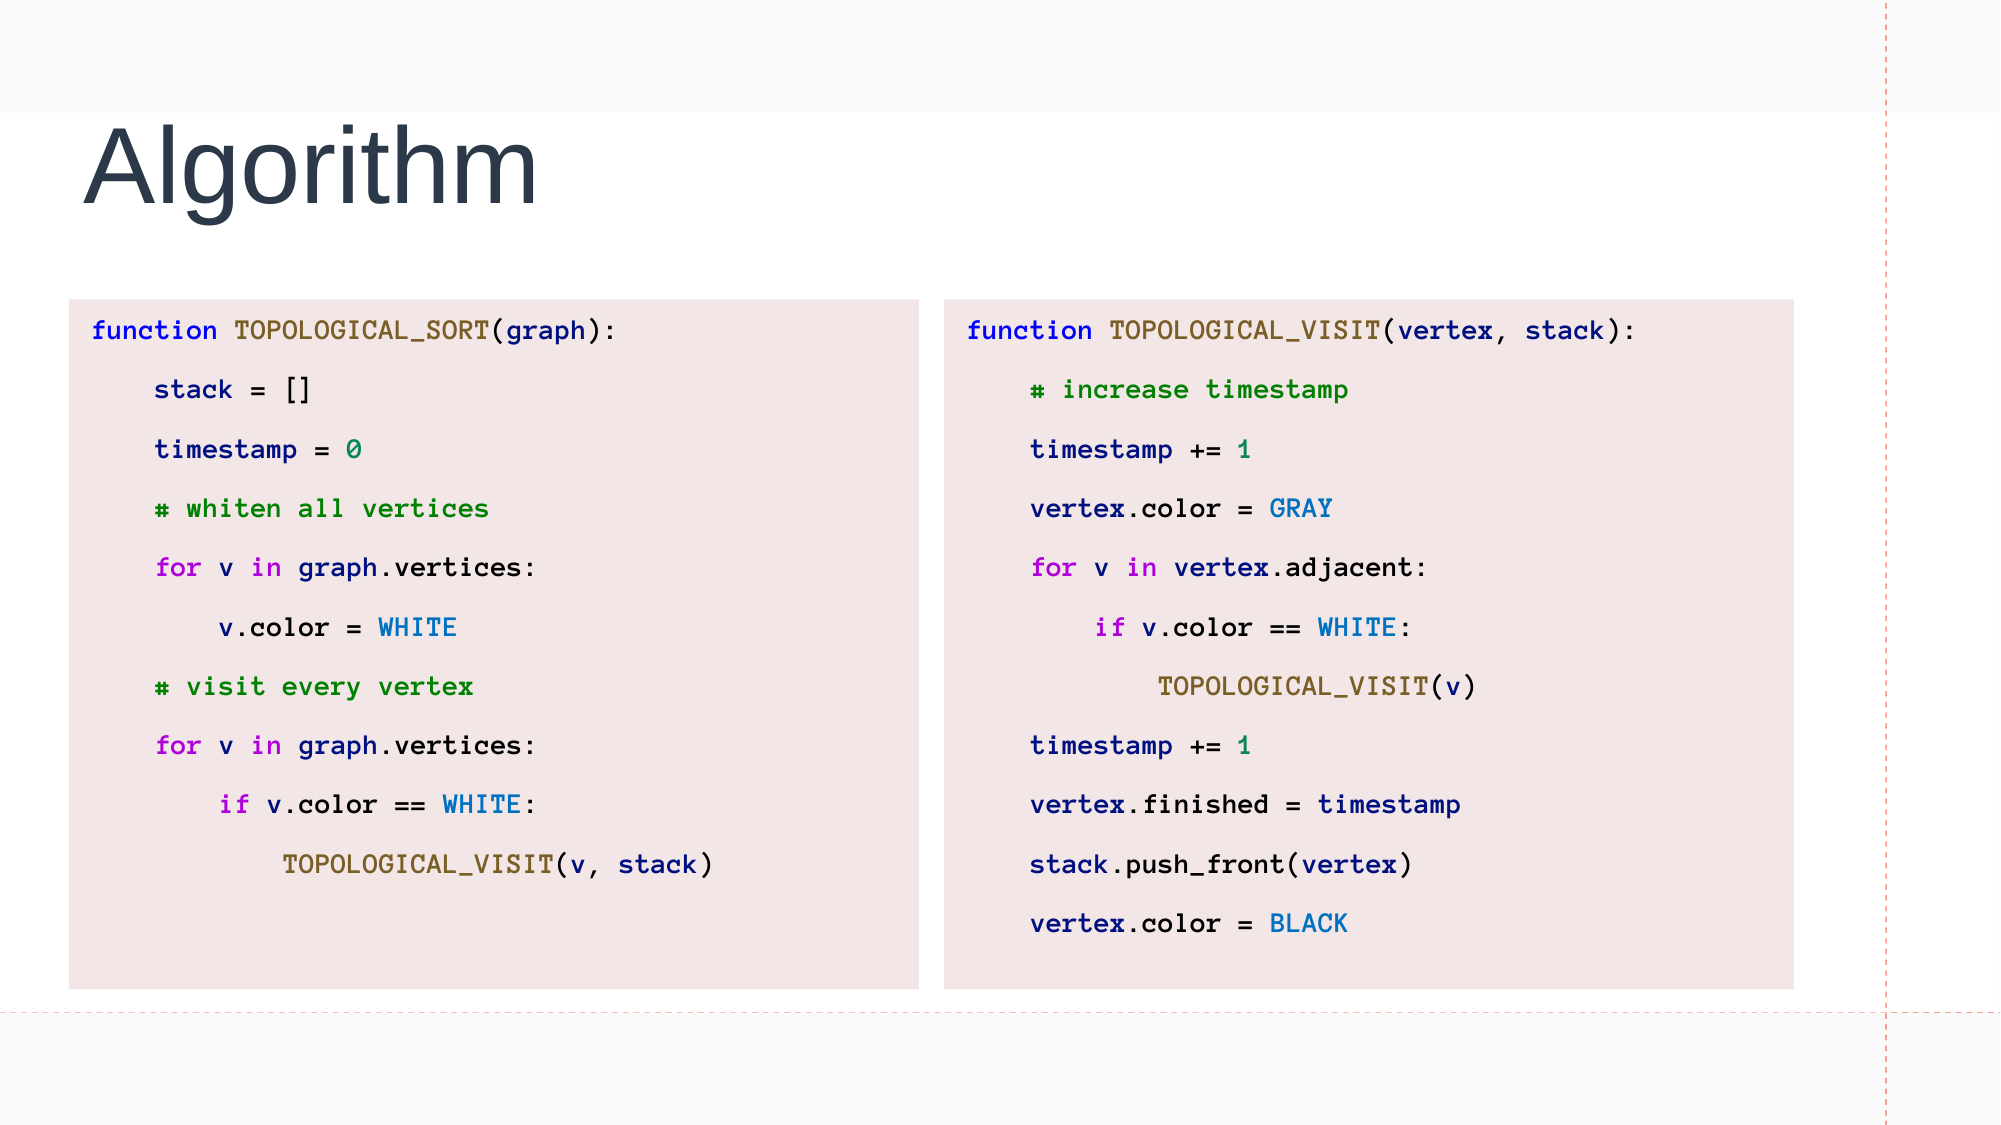

# Algorithm
function TOPOLOGICAL_SORT(graph):
    stack = []
    timestamp = 0
    # whiten all vertices
    for v in graph.vertices:
        v.color = WHITE
    # visit every vertex
    for v in graph.vertices:
        if v.color == WHITE:
            TOPOLOGICAL_VISIT(v, stack)
function TOPOLOGICAL_VISIT(vertex, stack):
    # increase timestamp
    timestamp += 1
    vertex.color = GRAY
    for v in vertex.adjacent:
        if v.color == WHITE:
            TOPOLOGICAL_VISIT(v)
    timestamp += 1
    vertex.finished = timestamp
    stack.push_front(vertex)
    vertex.color = BLACK